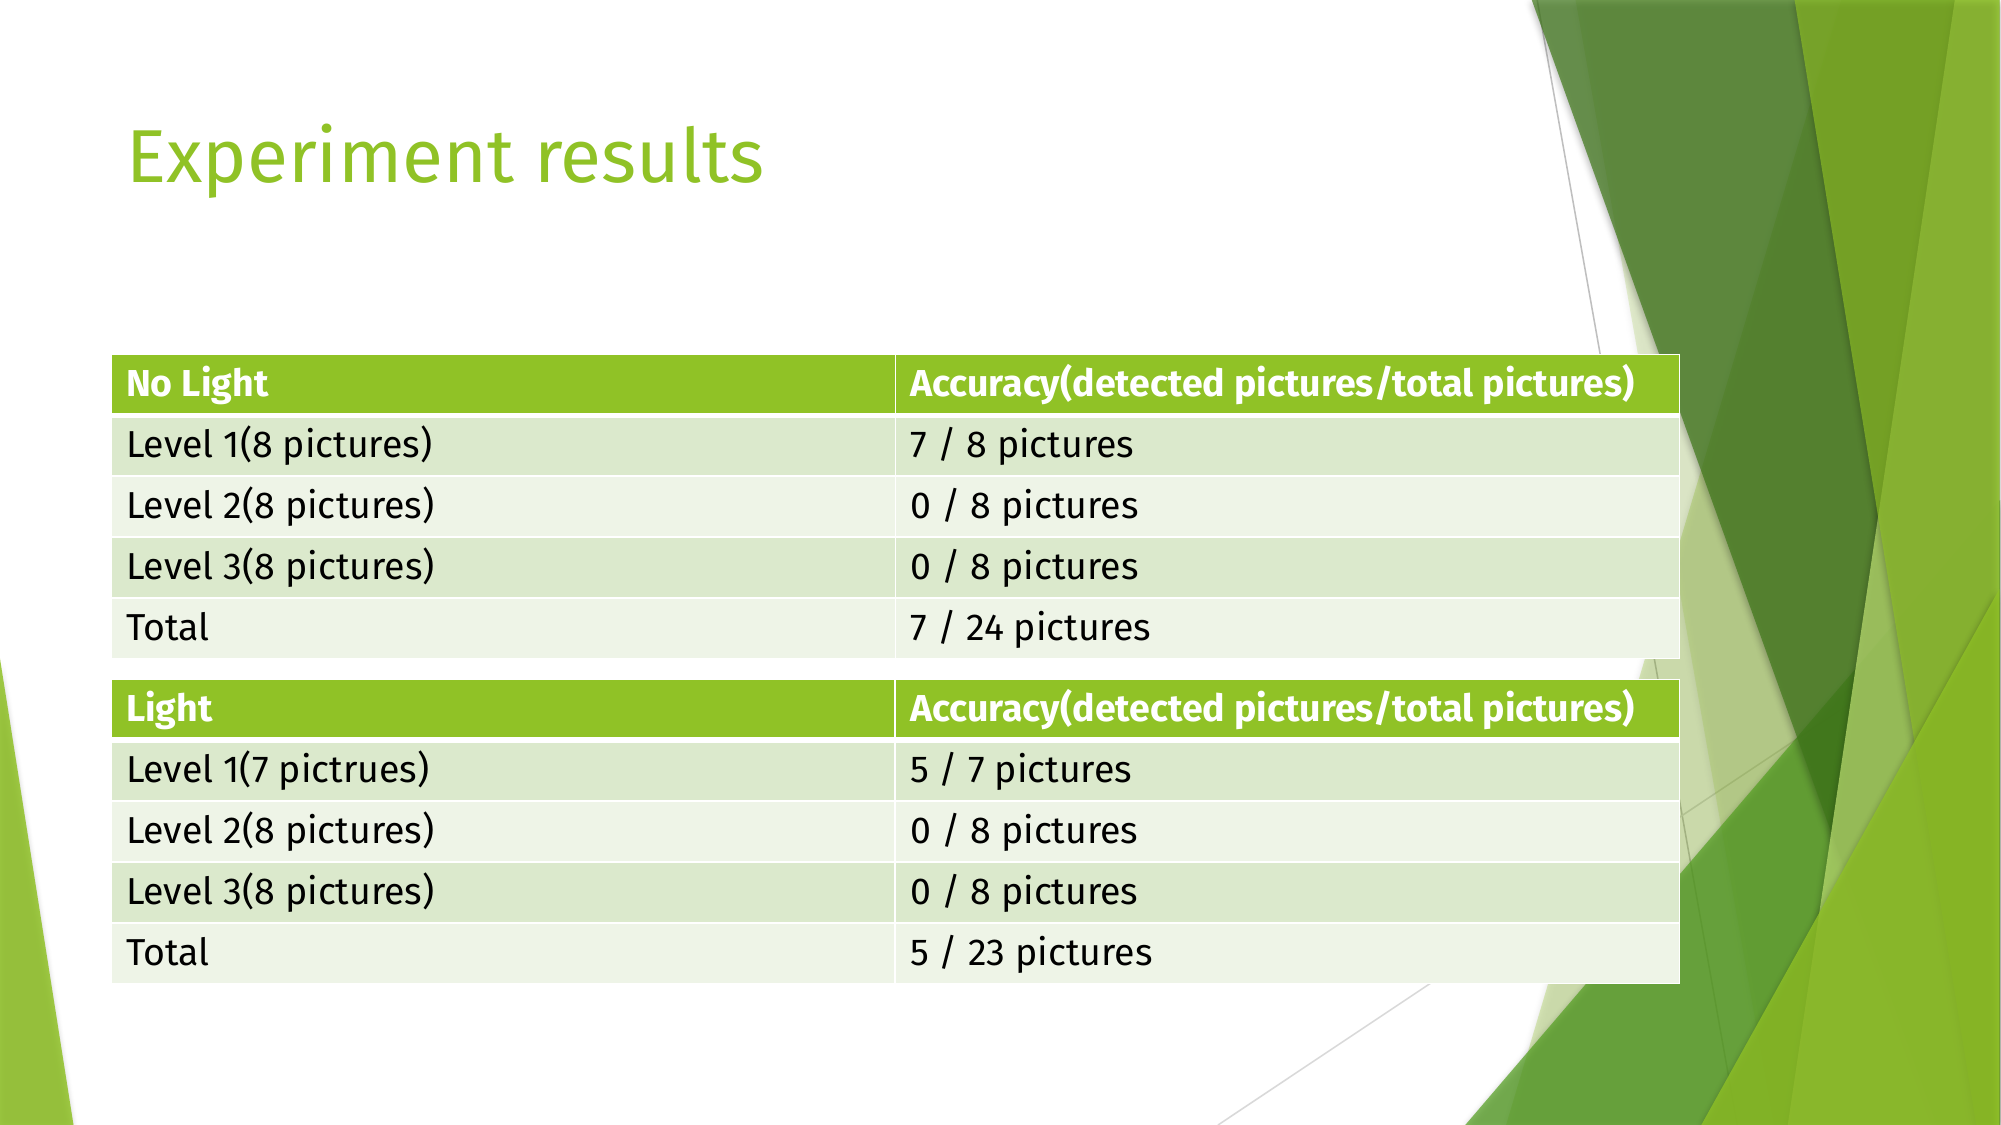

# Experiment results
| No Light | Accuracy(detected pictures/total pictures) |
| --- | --- |
| Level 1(8 pictures) | 7 / 8 pictures |
| Level 2(8 pictures) | 0 / 8 pictures |
| Level 3(8 pictures) | 0 / 8 pictures |
| Total | 7 / 24 pictures |
| Light | Accuracy(detected pictures/total pictures) |
| --- | --- |
| Level 1(7 pictrues) | 5 / 7 pictures |
| Level 2(8 pictures) | 0 / 8 pictures |
| Level 3(8 pictures) | 0 / 8 pictures |
| Total | 5 / 23 pictures |